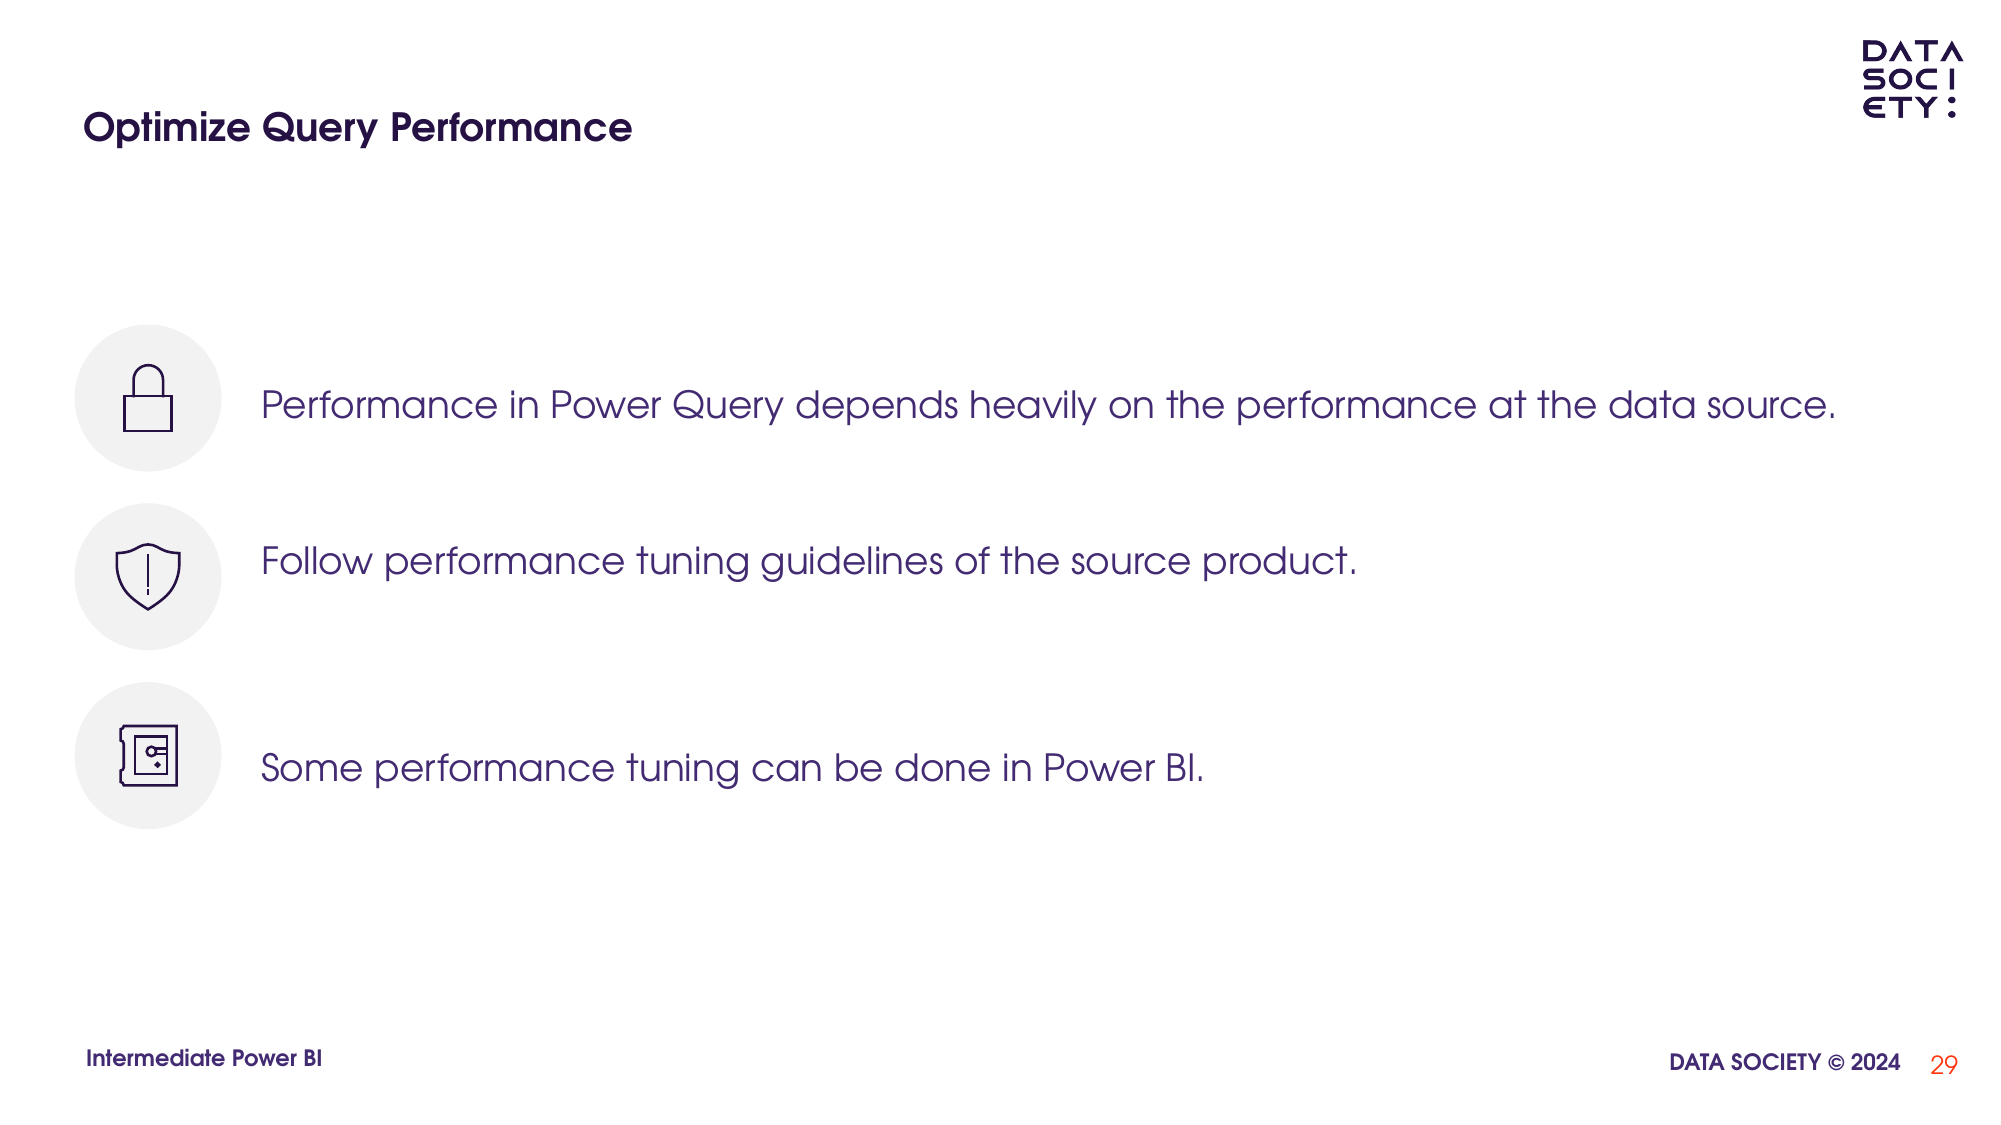

# Optimize Query Performance

Performance in Power Query depends heavily on the performance at the data source.

Follow performance tuning guidelines of the source product.

Some performance tuning can be done in Power BI.

29